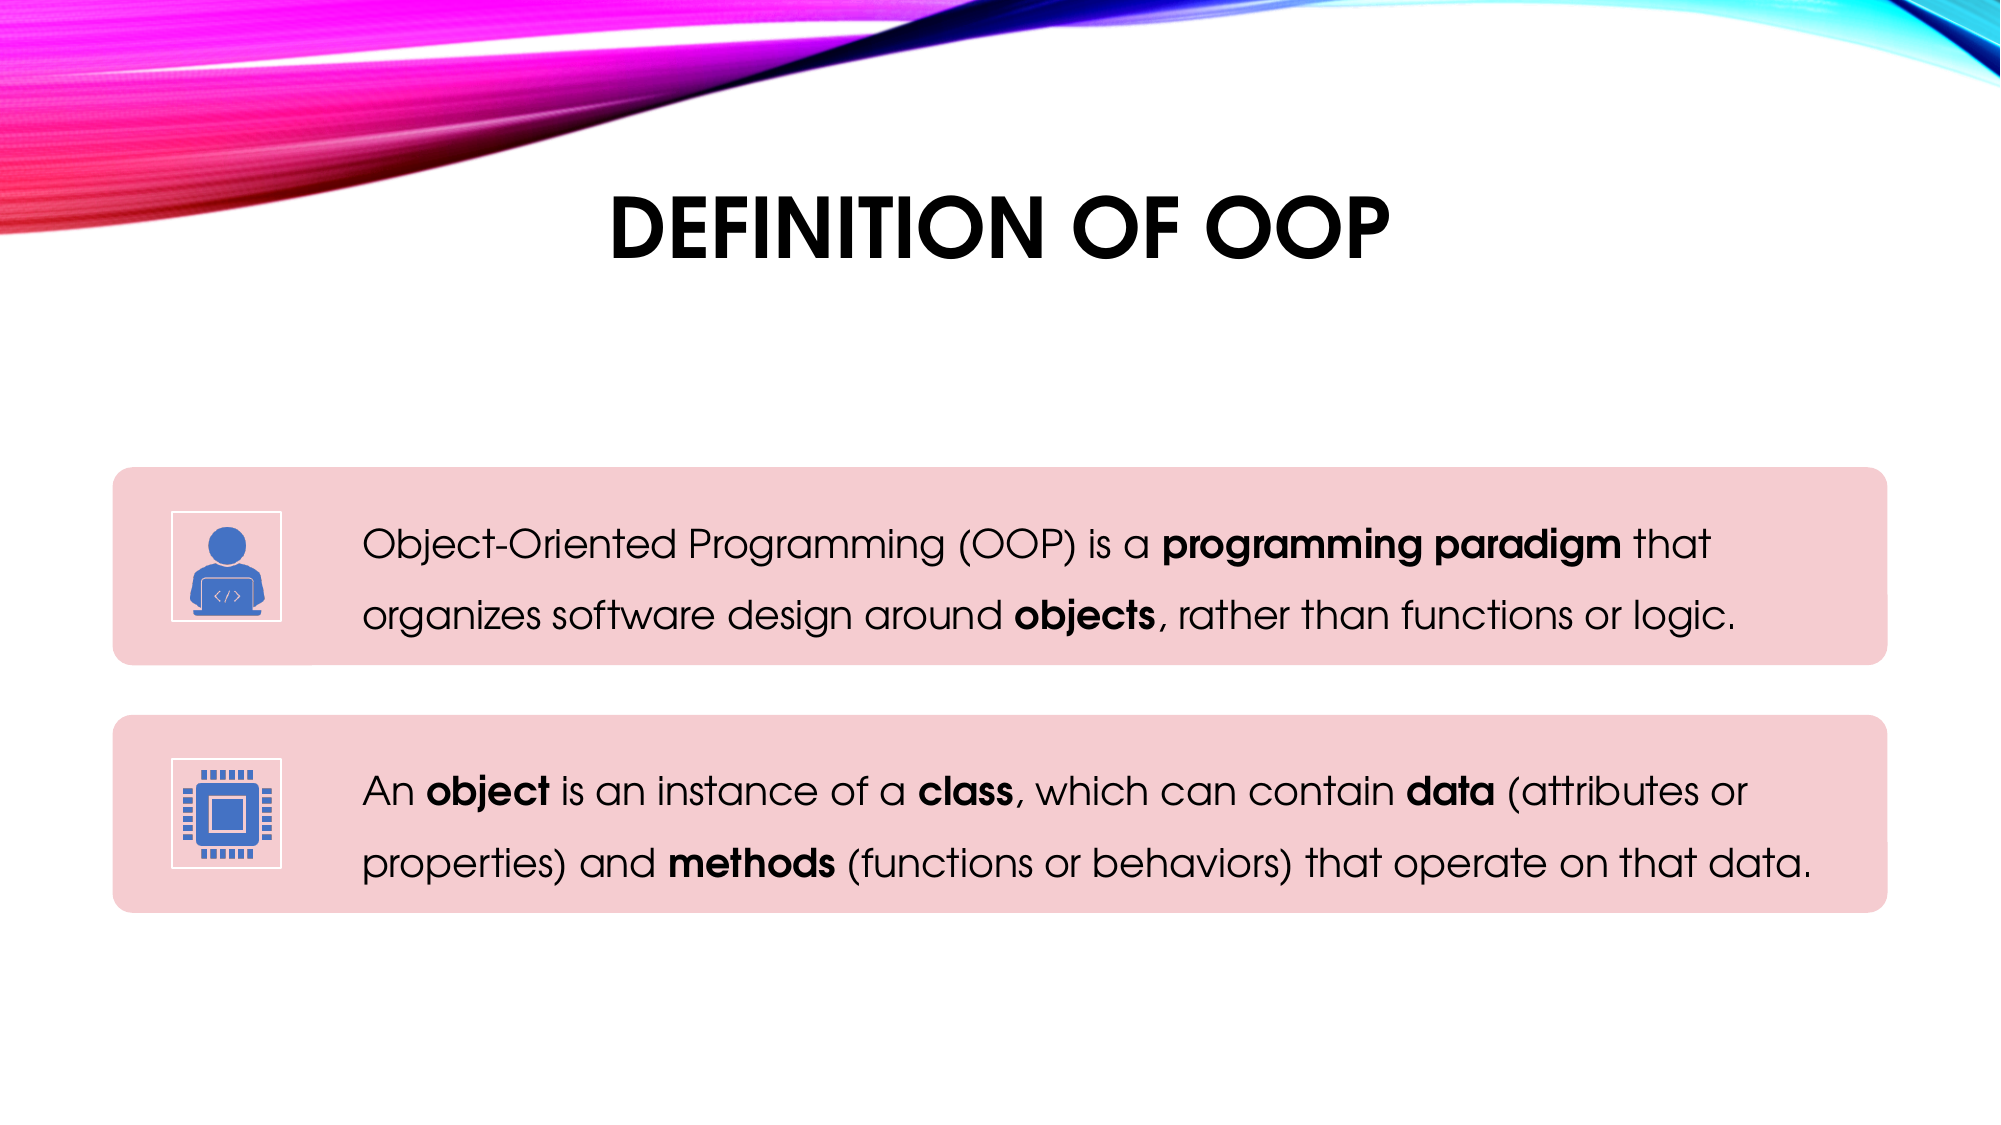

# DEFINITION OF OOP
Object-Oriented Programming (OOP) is a programming paradigm that organizes software design around objects, rather than functions or logic.
An object is an instance of a class, which can contain data (attributes or properties) and methods (functions or behaviors) that operate on that data.